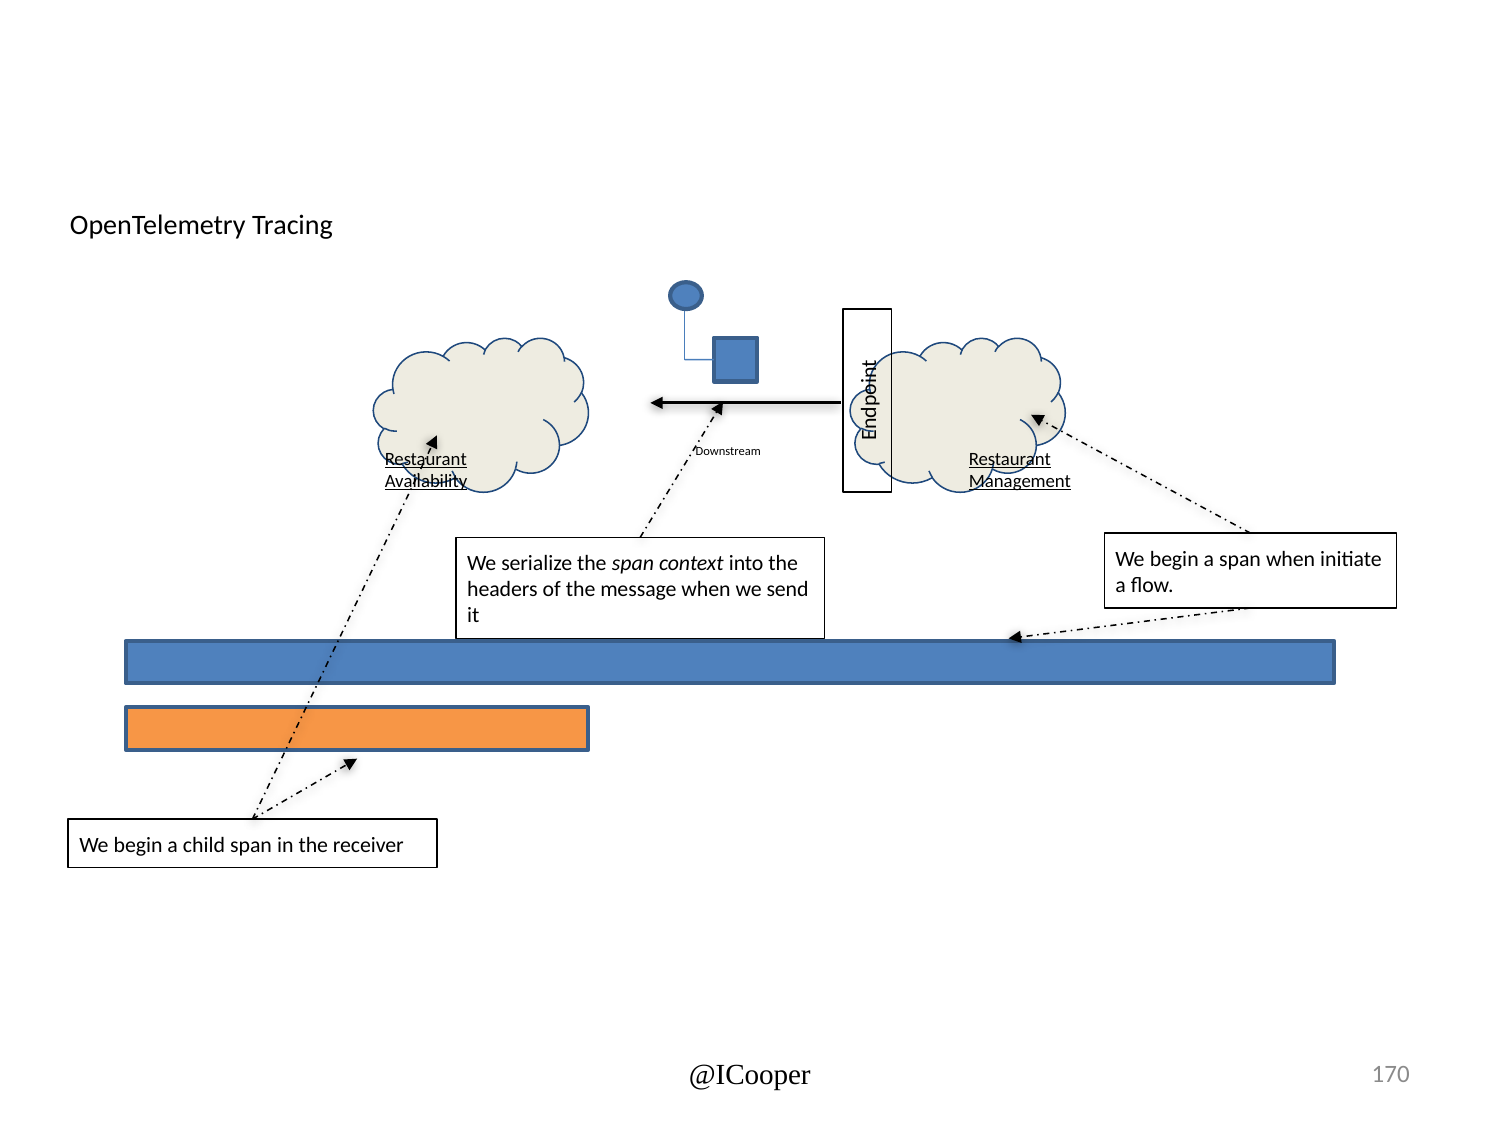

OpenTelemetry Tracing

Endpoint
Restaurant Availability
Downstream
Restaurant Management
We begin a span when initiate a flow.
We serialize the span context into the headers of the message when we send it

We begin a child span in the receiver
@ICooper
170